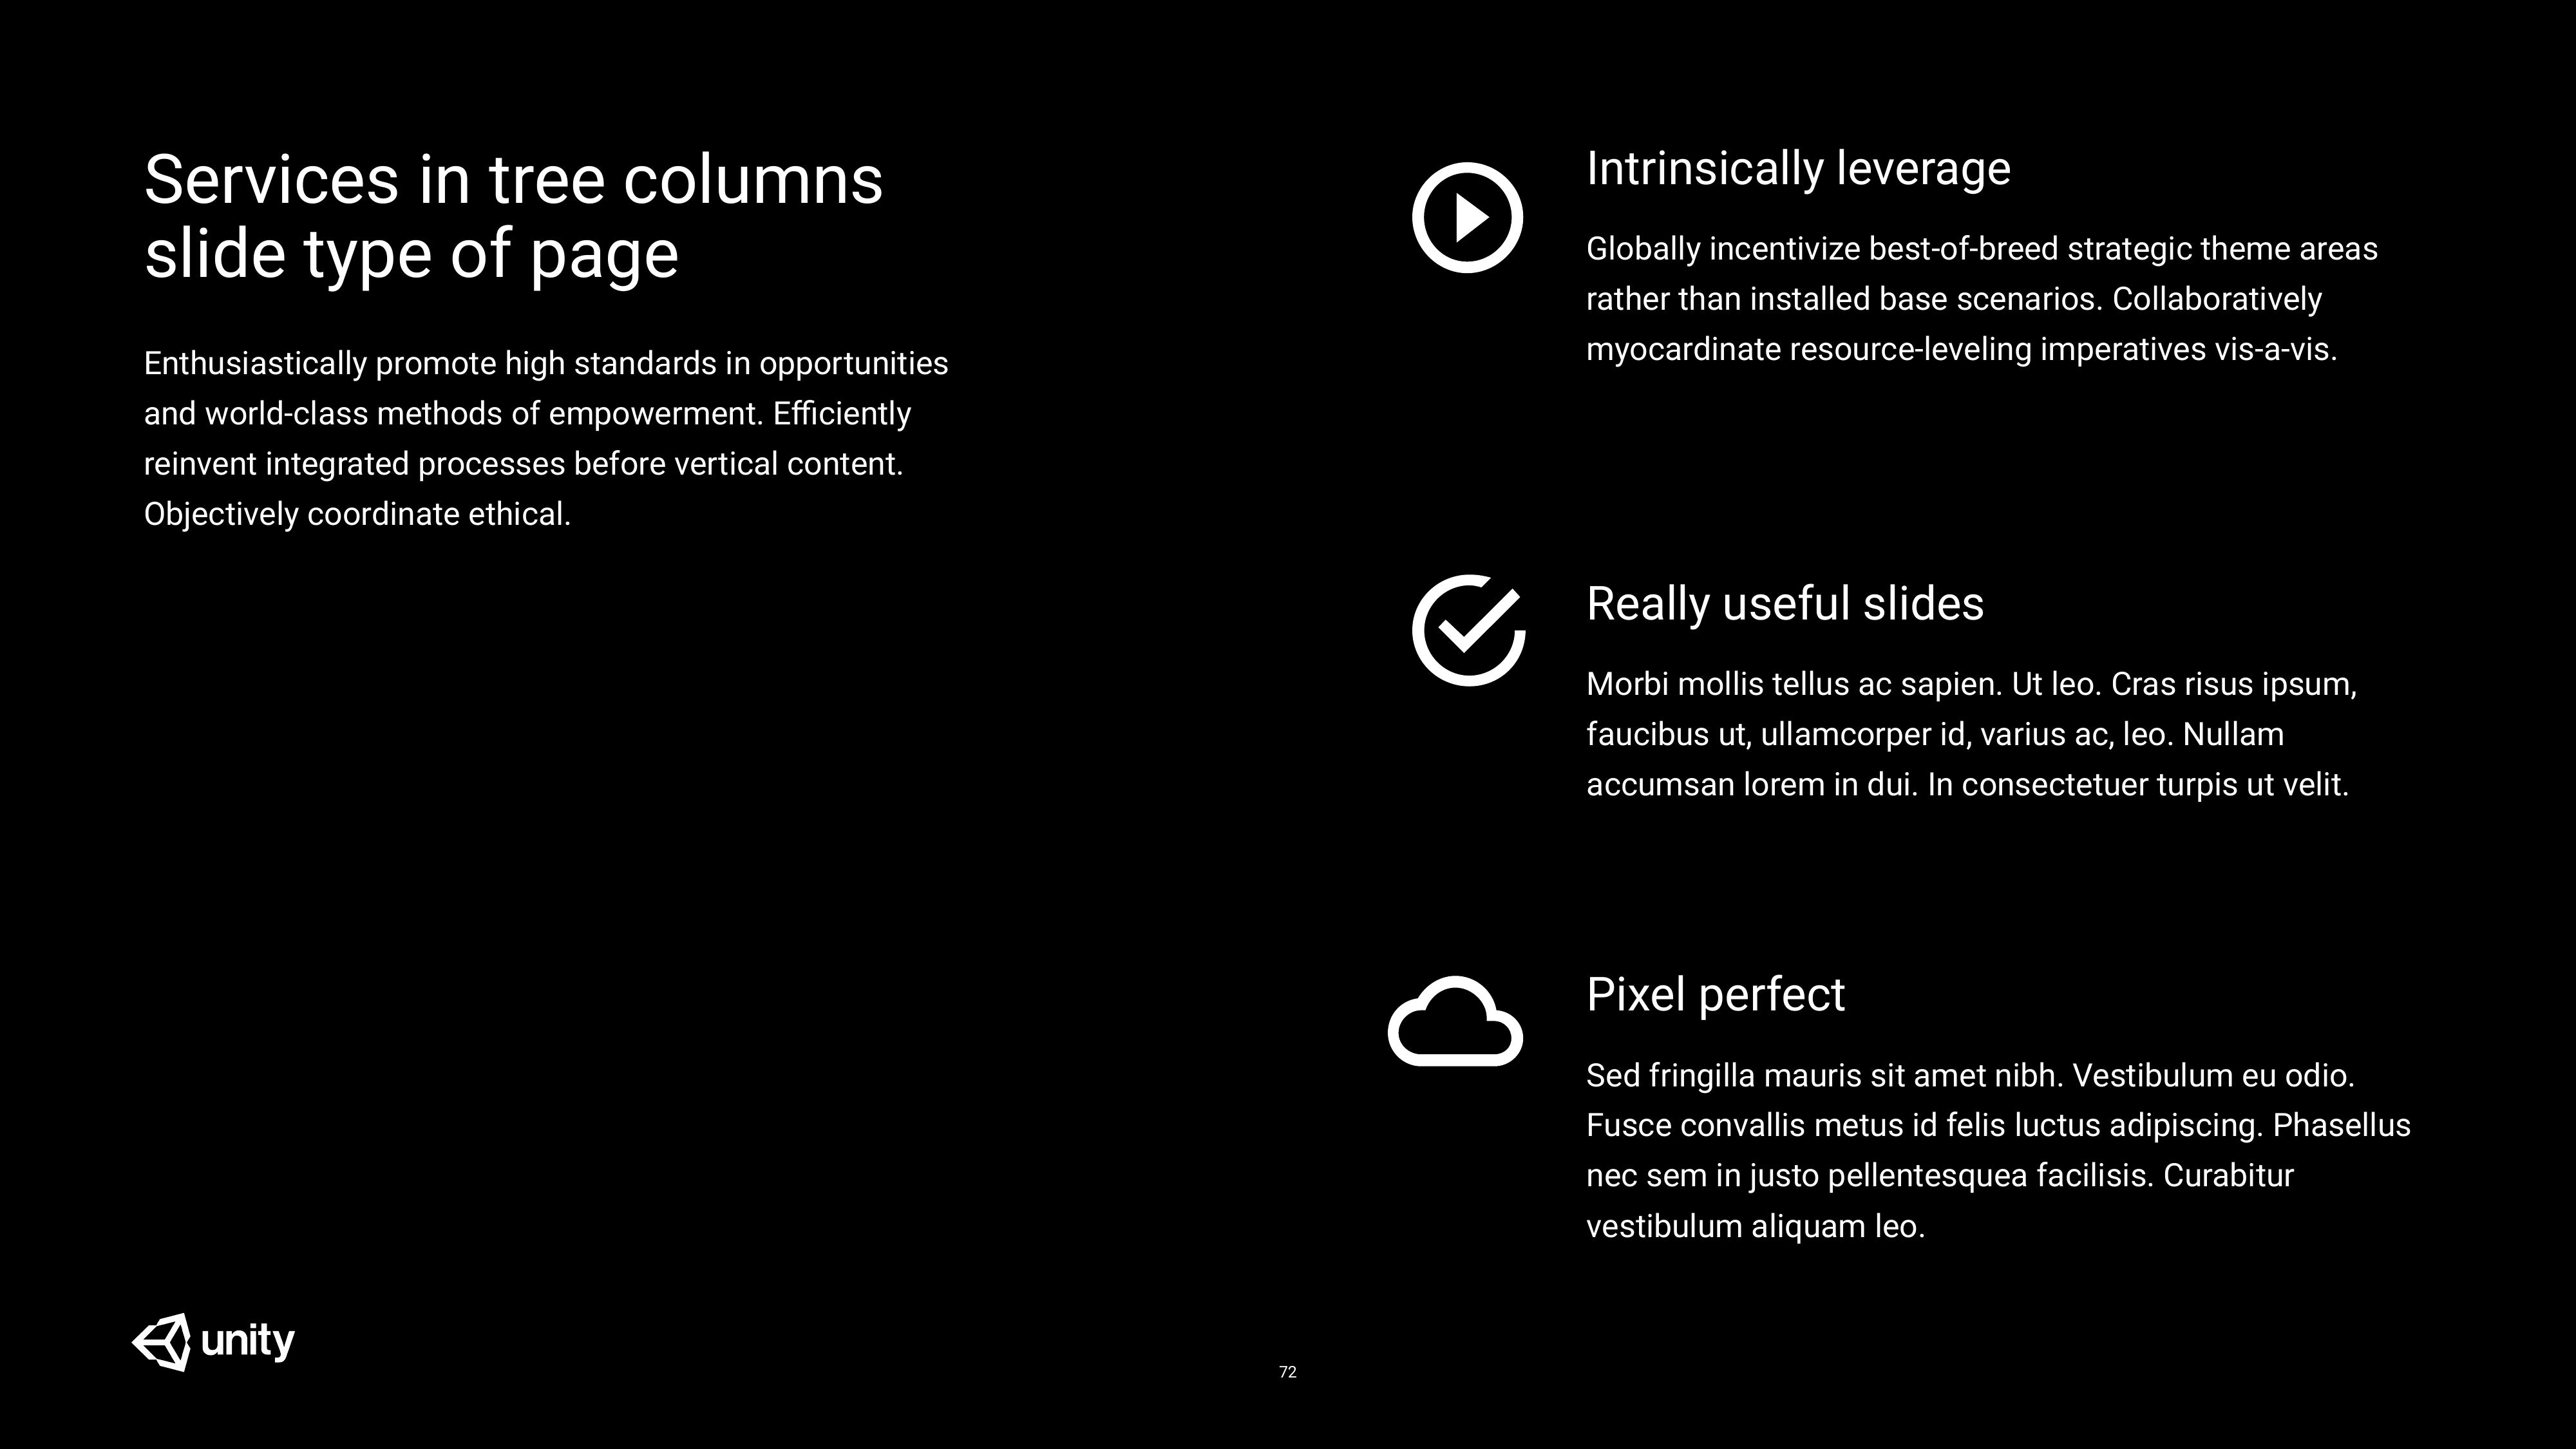

Services in tree columns slide type of page
Enthusiastically promote high standards in opportunities and world-class methods of empowerment. Efficiently reinvent integrated processes before vertical content. Objectively coordinate ethical.
Intrinsically leverage
Globally incentivize best-of-breed strategic theme areas rather than installed base scenarios. Collaboratively myocardinate resource-leveling imperatives vis-a-vis.

Really useful slides
Morbi mollis tellus ac sapien. Ut leo. Cras risus ipsum, faucibus ut, ullamcorper id, varius ac, leo. Nullam accumsan lorem in dui. In consectetuer turpis ut velit.

Pixel perfect
Sed fringilla mauris sit amet nibh. Vestibulum eu odio. Fusce convallis metus id felis luctus adipiscing. Phasellus nec sem in justo pellentesquea facilisis. Curabitur vestibulum aliquam leo.

72